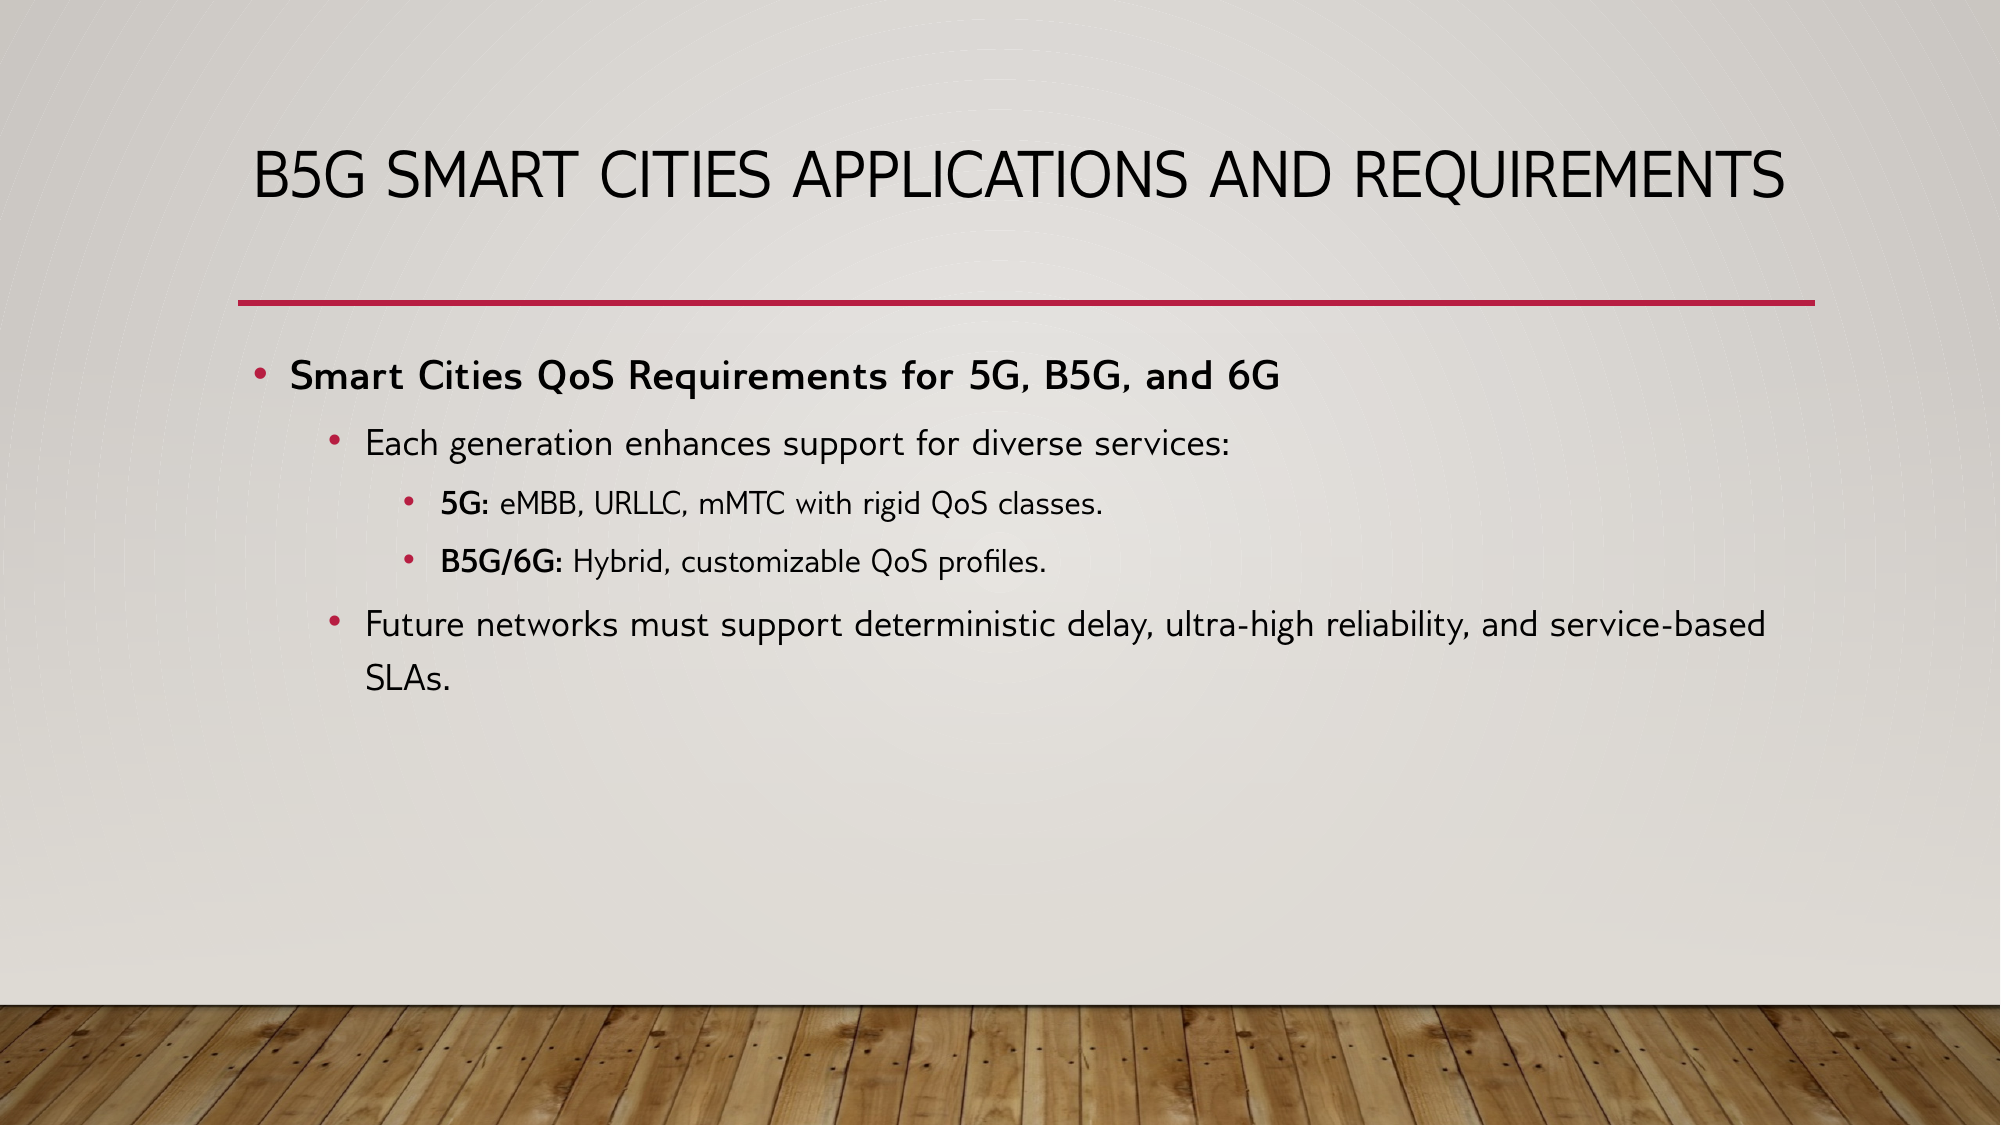

# B5G Smart Cities Applications and Requirements
Smart Cities QoS Requirements for 5G, B5G, and 6G
Each generation enhances support for diverse services:
5G: eMBB, URLLC, mMTC with rigid QoS classes.
B5G/6G: Hybrid, customizable QoS profiles.
Future networks must support deterministic delay, ultra-high reliability, and service-based SLAs.